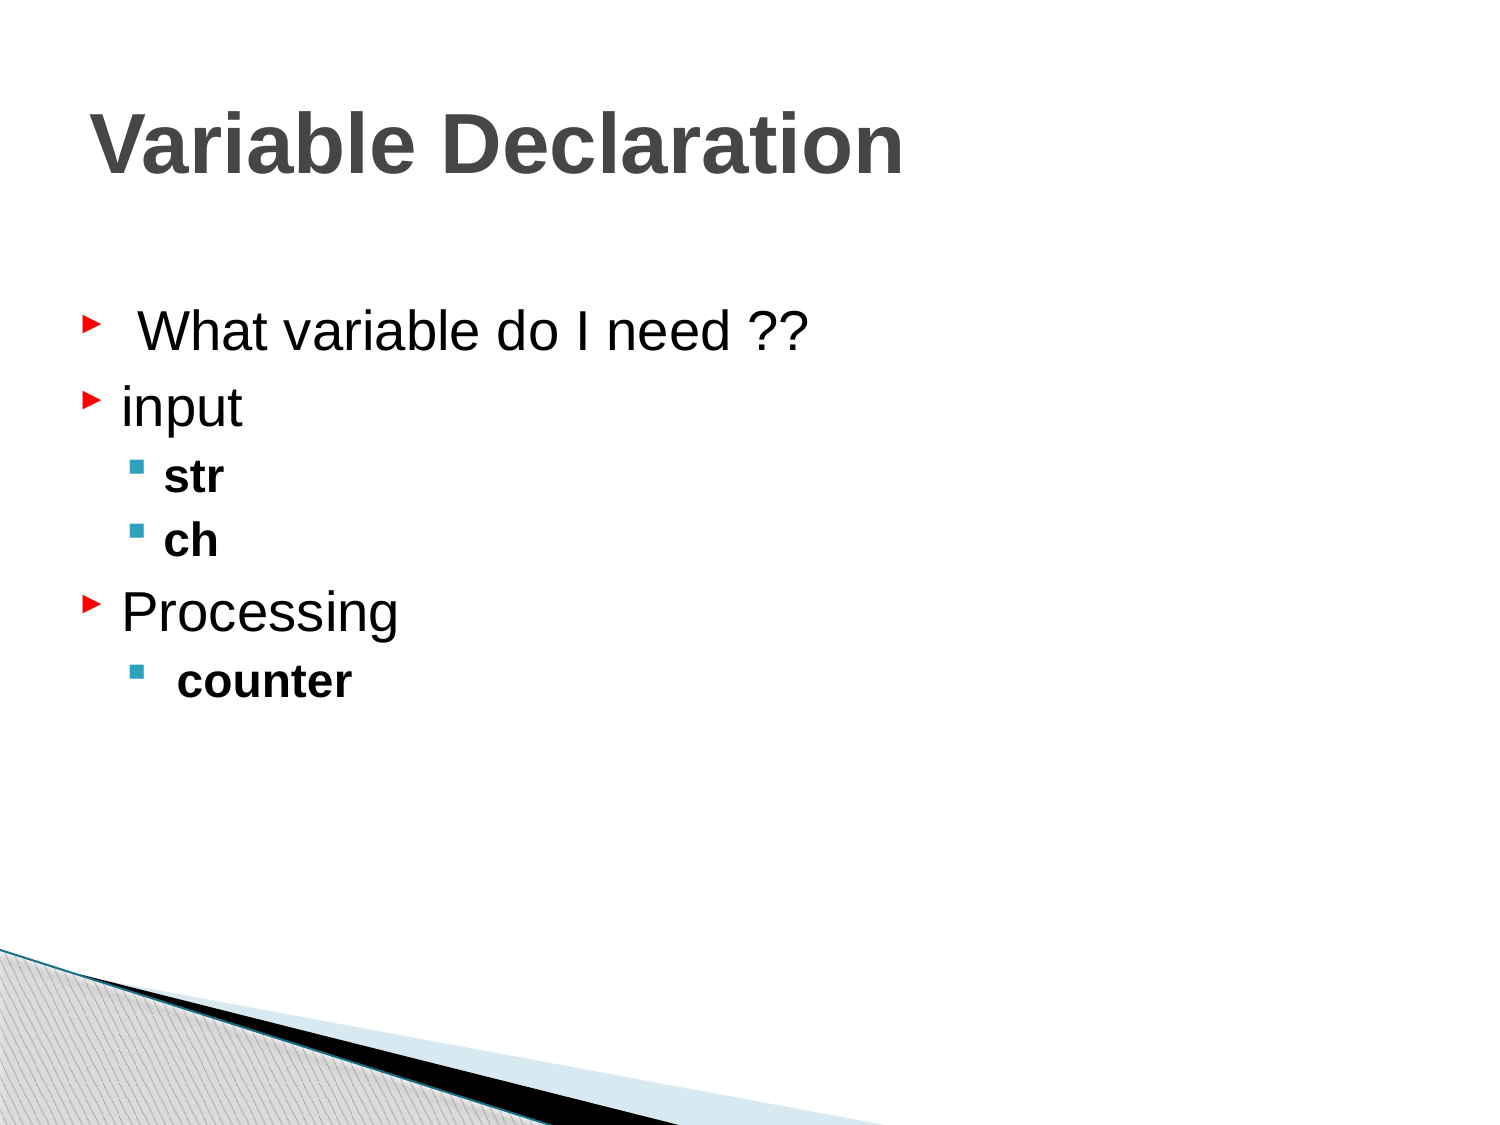

# Variable Declaration
 What variable do I need ??
input
str
ch
Processing
 counter